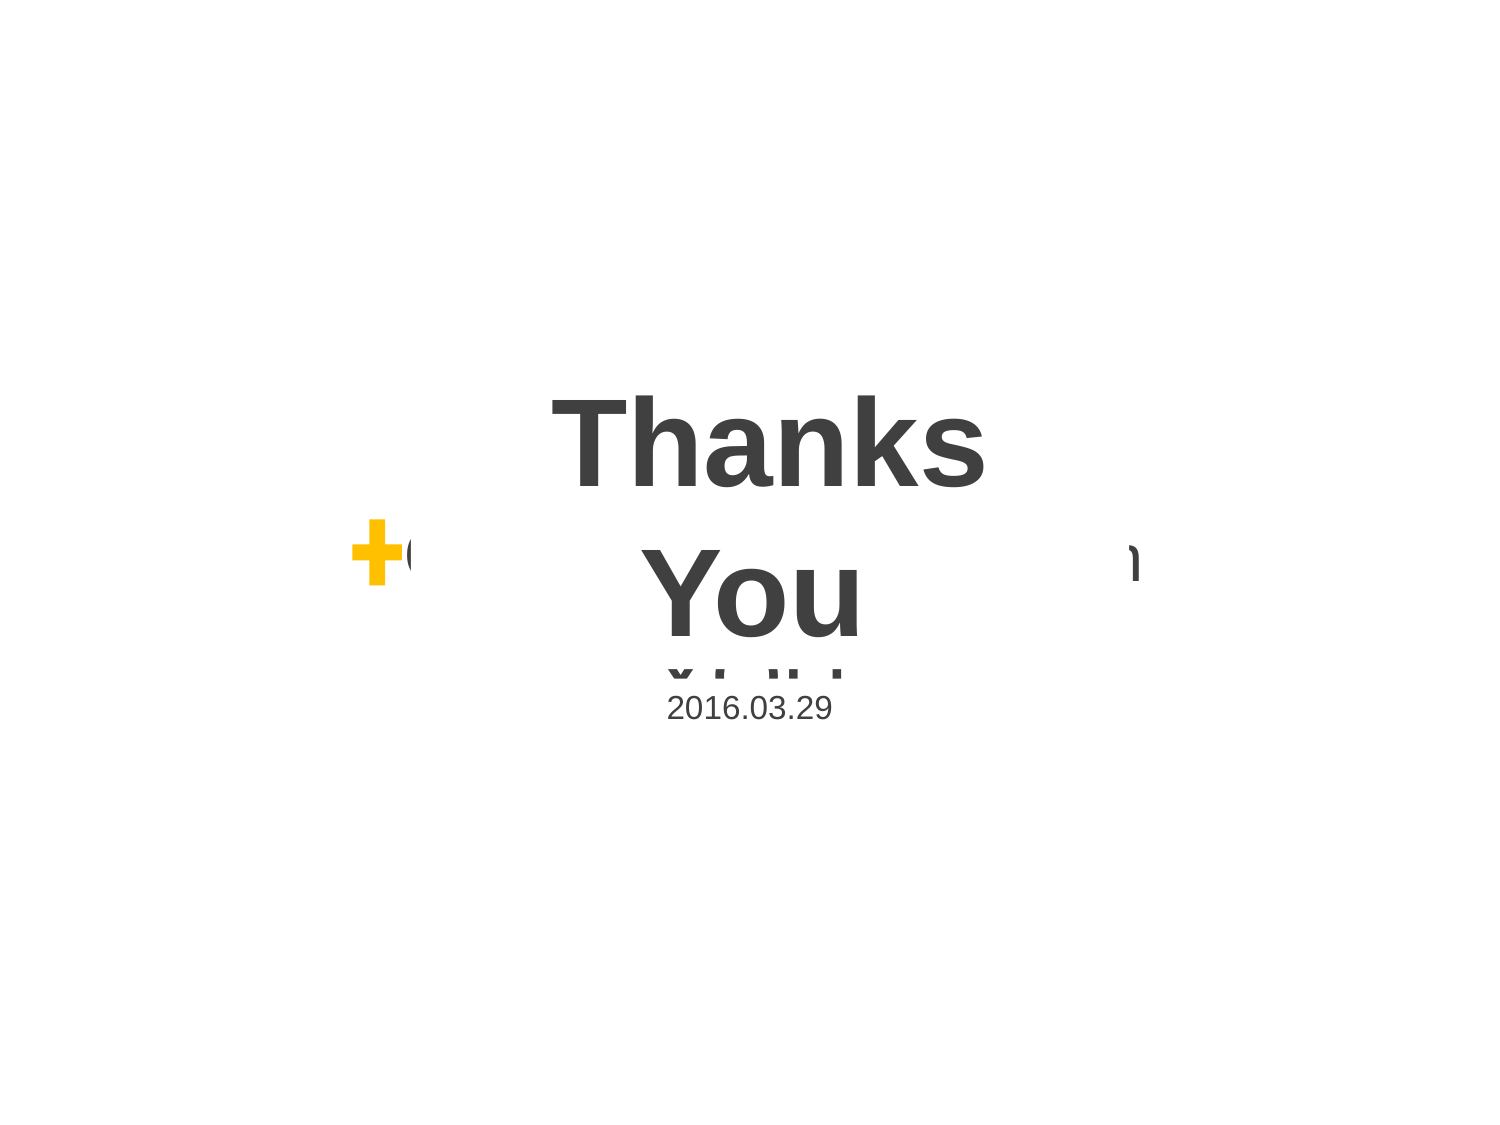

Thanks You
Capable Person’s Union
THANK YOU

2016.03.29